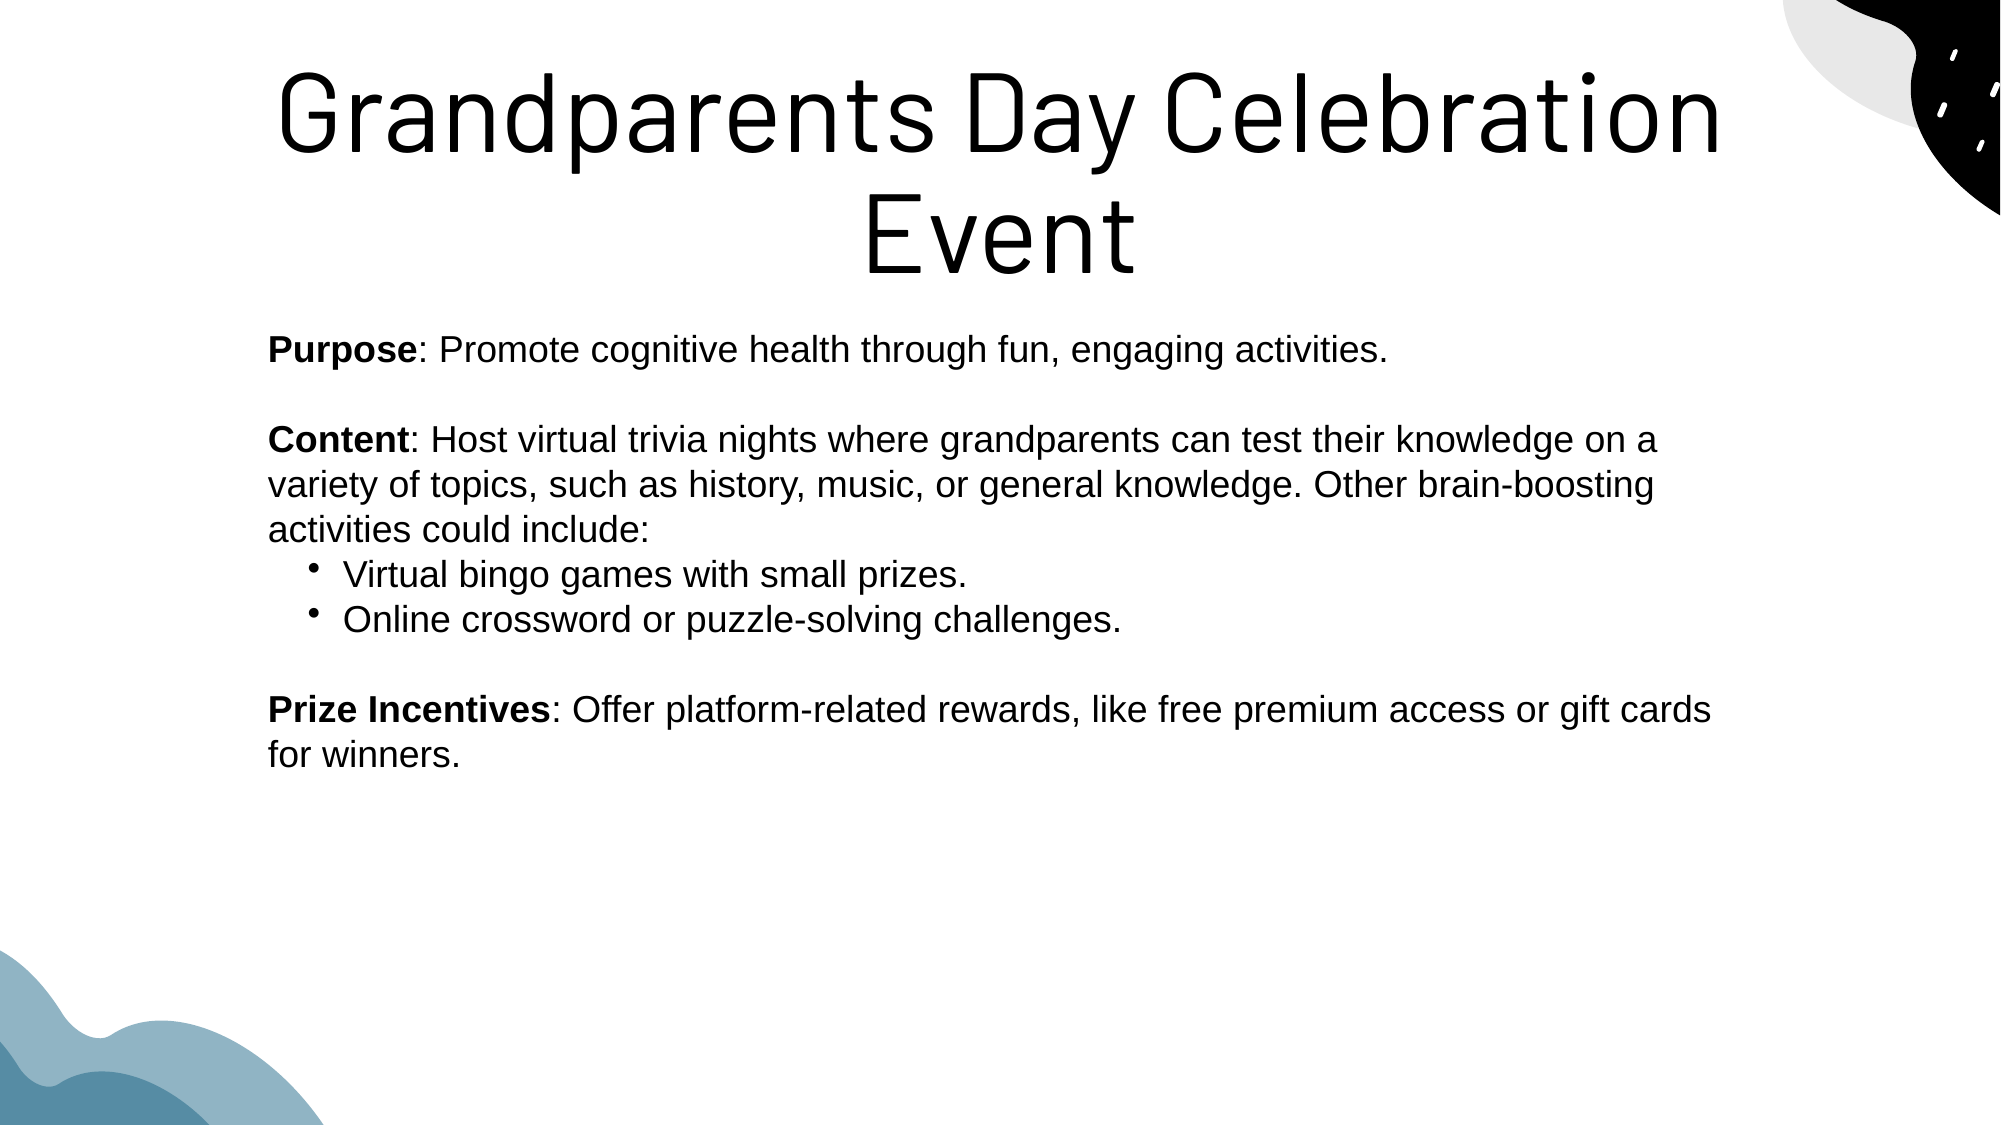

# Grandparents Day Celebration Event
Purpose: Promote cognitive health through fun, engaging activities.

Content: Host virtual trivia nights where grandparents can test their knowledge on a variety of topics, such as history, music, or general knowledge. Other brain-boosting activities could include:
Virtual bingo games with small prizes.
Online crossword or puzzle-solving challenges.

Prize Incentives: Offer platform-related rewards, like free premium access or gift cards for winners.